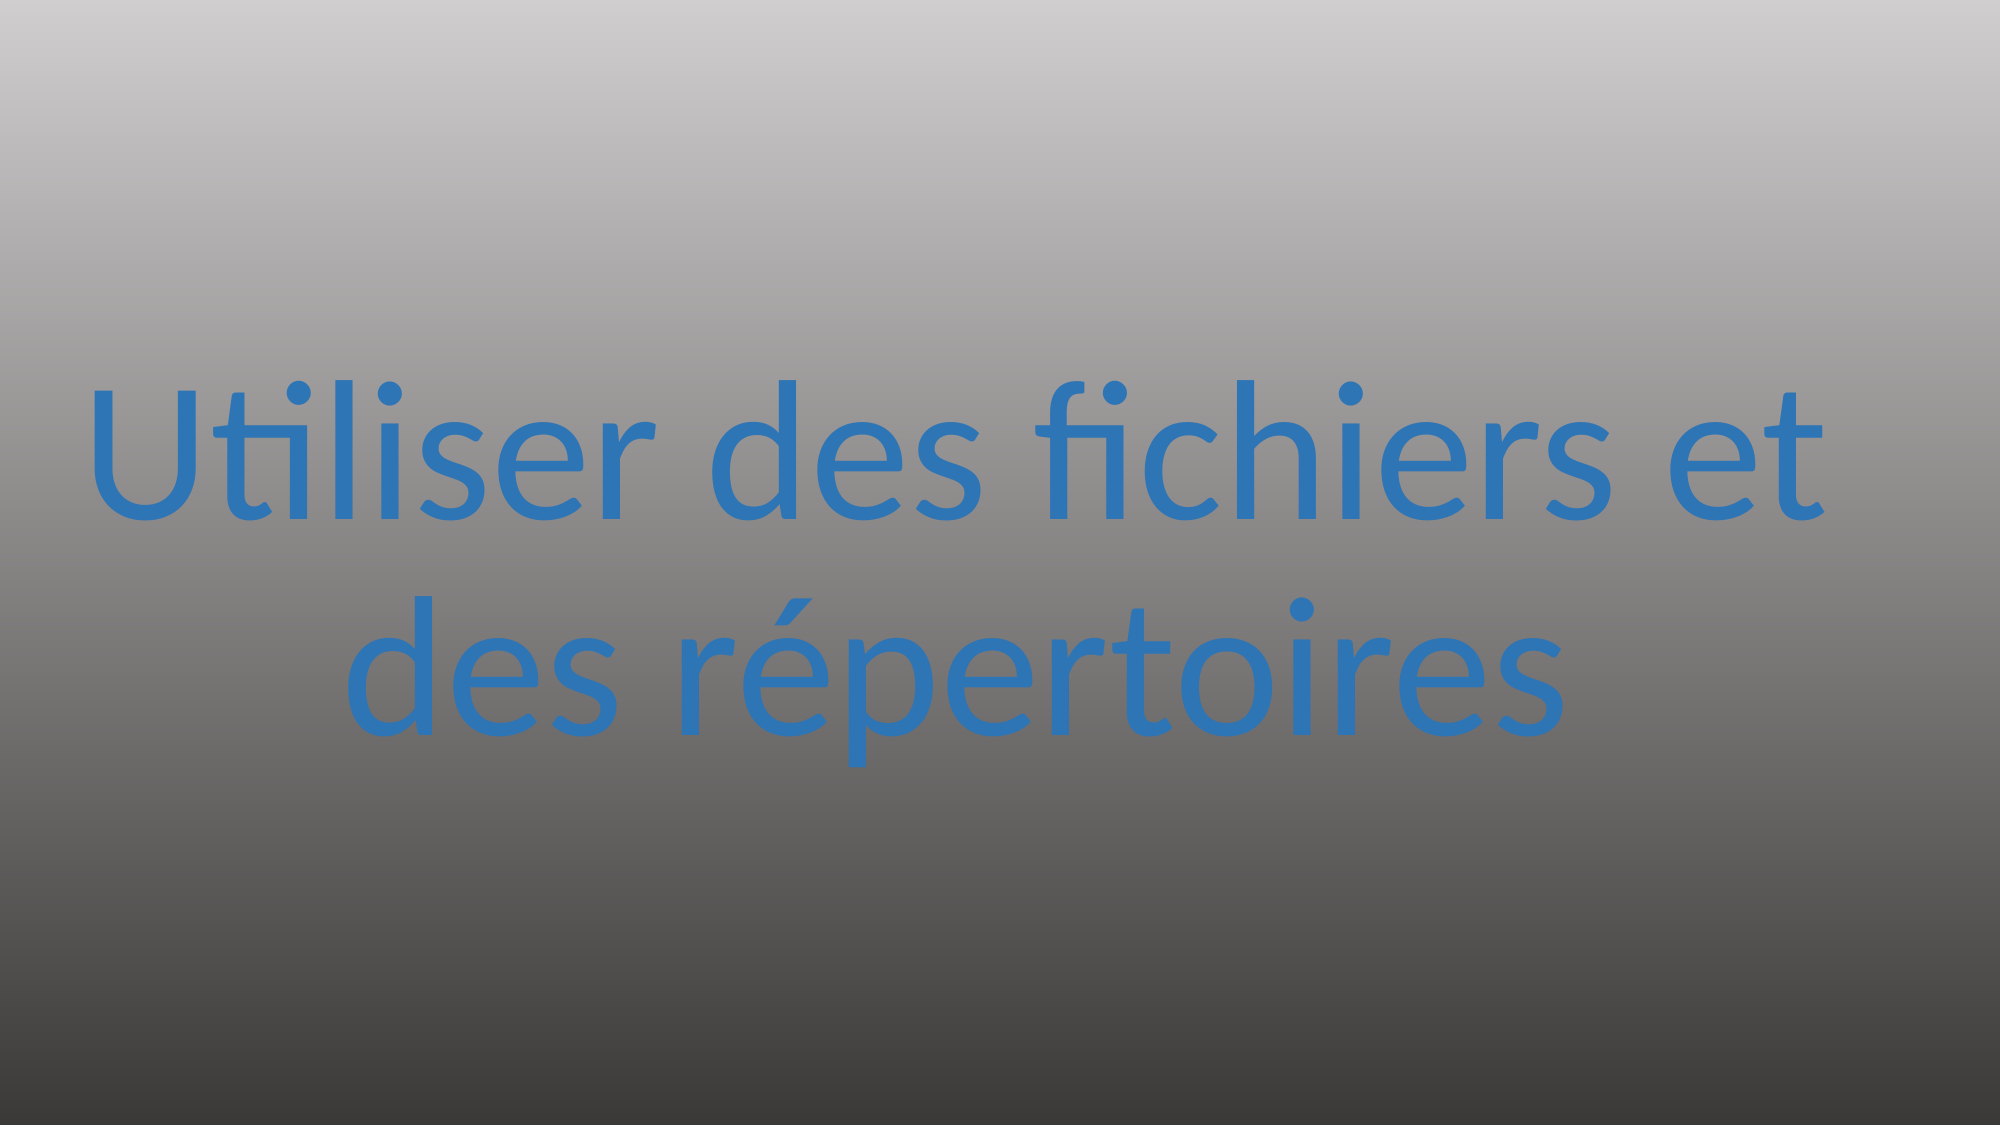

# Utiliser des fichiers et des répertoires

197